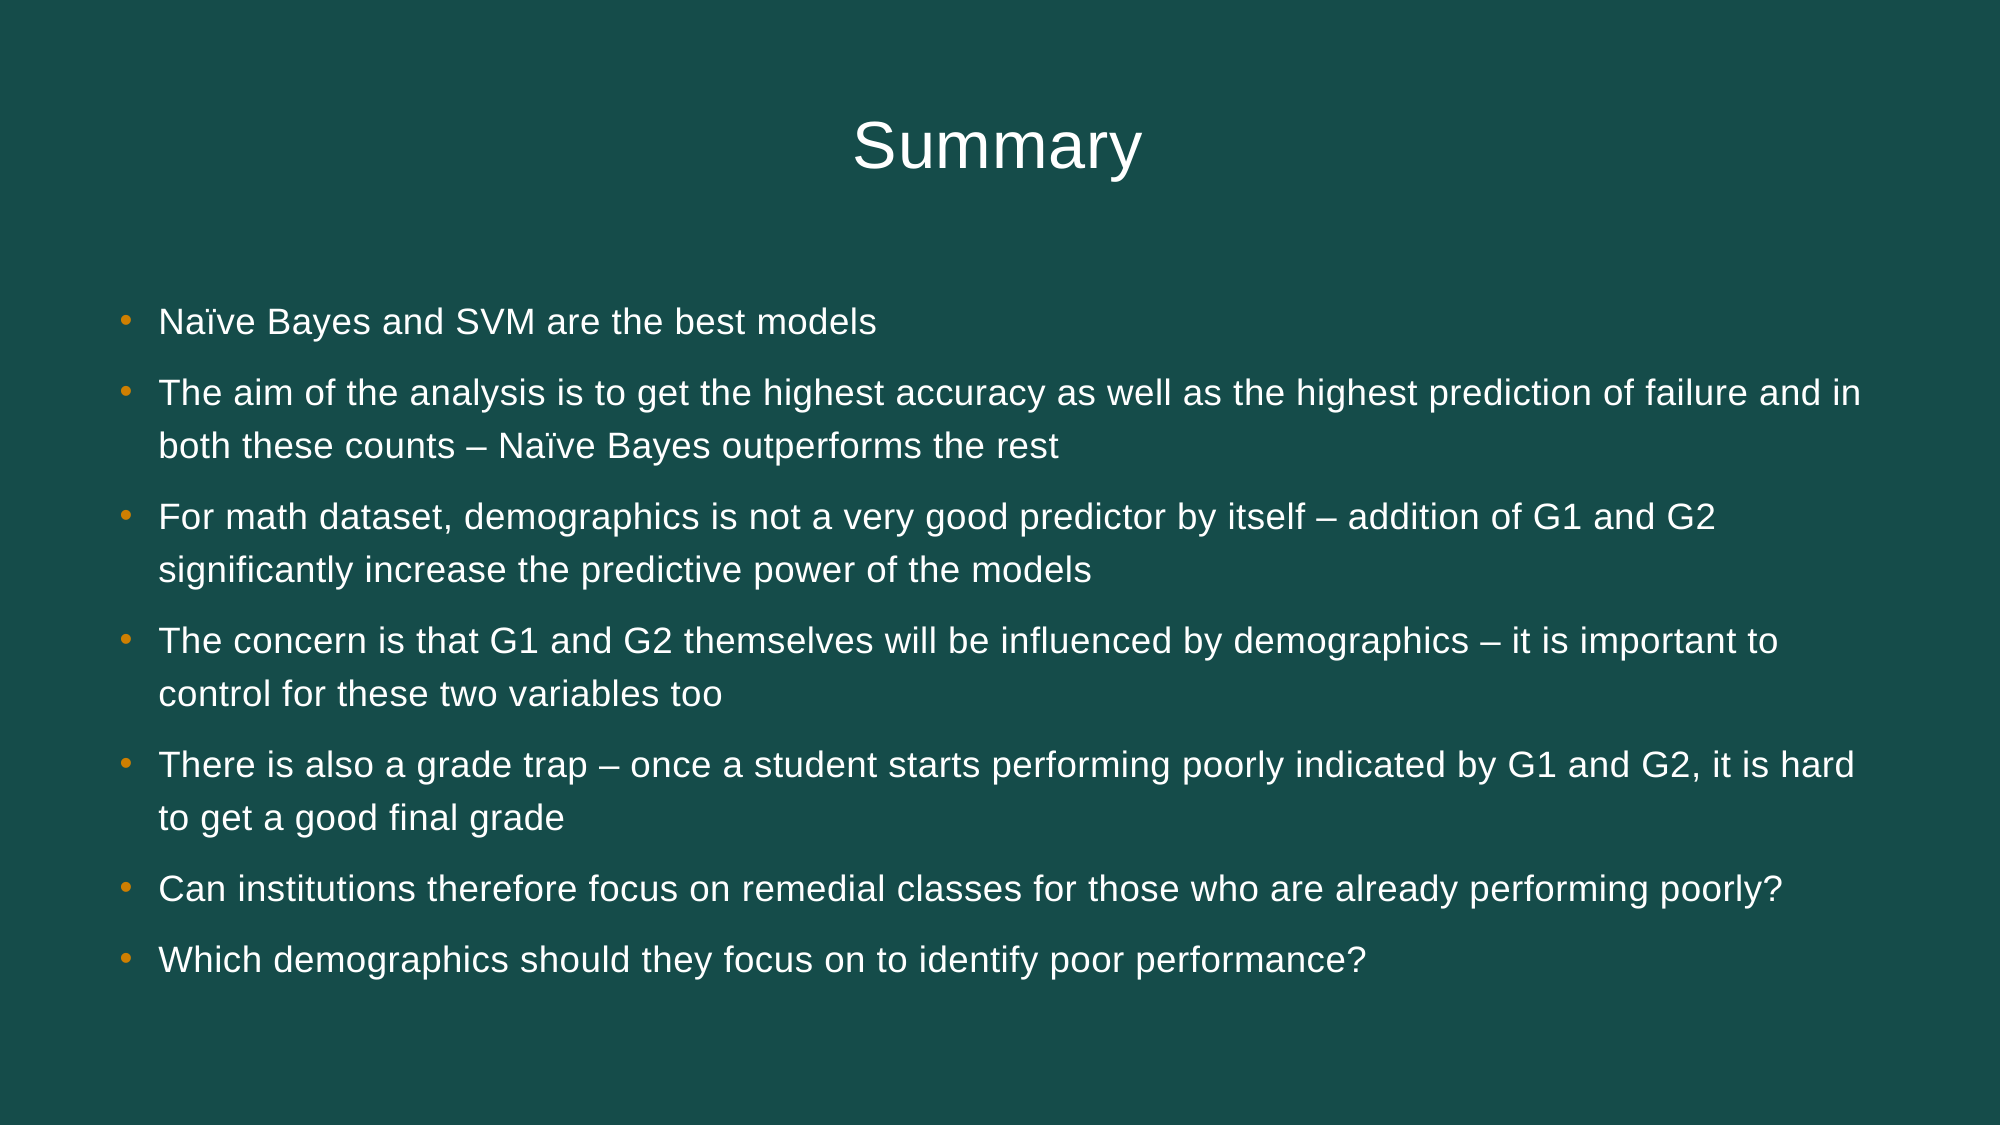

# Summary
Naïve Bayes and SVM are the best models
The aim of the analysis is to get the highest accuracy as well as the highest prediction of failure and in both these counts – Naïve Bayes outperforms the rest
For math dataset, demographics is not a very good predictor by itself – addition of G1 and G2 significantly increase the predictive power of the models
The concern is that G1 and G2 themselves will be influenced by demographics – it is important to control for these two variables too
There is also a grade trap – once a student starts performing poorly indicated by G1 and G2, it is hard to get a good final grade
Can institutions therefore focus on remedial classes for those who are already performing poorly?
Which demographics should they focus on to identify poor performance?